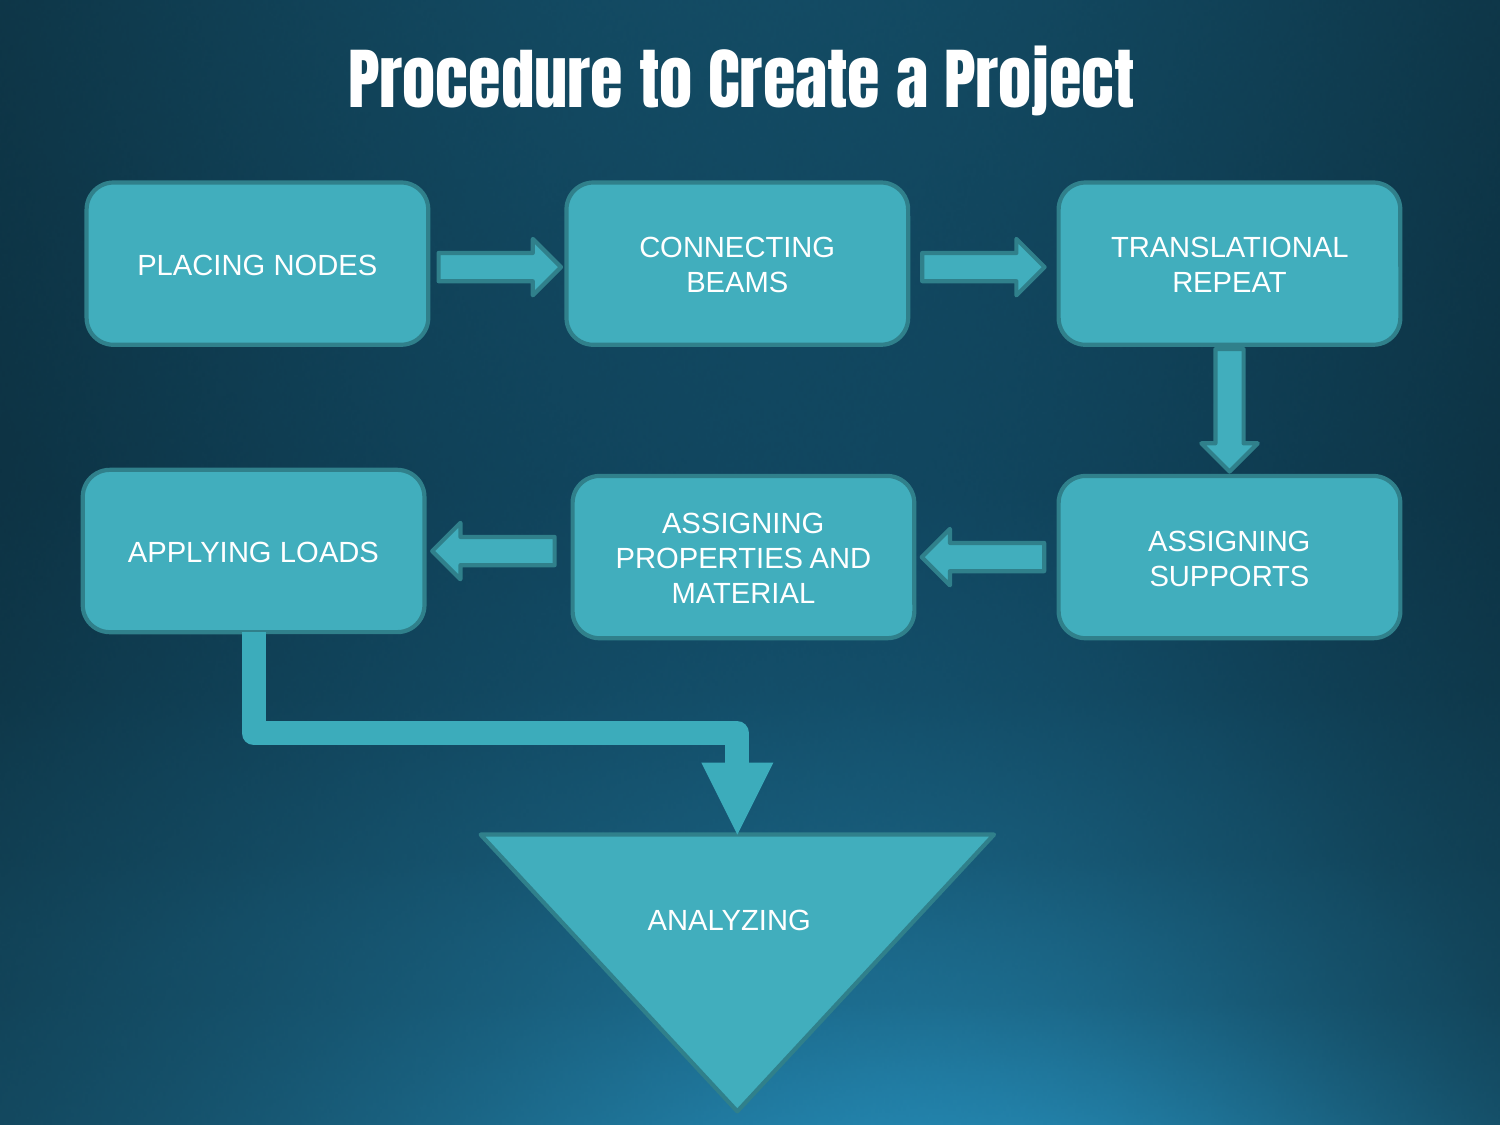

Procedure to Create a Project
PLACING NODES
CONNECTING BEAMS
TRANSLATIONAL REPEAT

APPLYING LOADS
ASSIGNING PROPERTIES AND MATERIAL
ASSIGNING SUPPORTS

ANALYZING